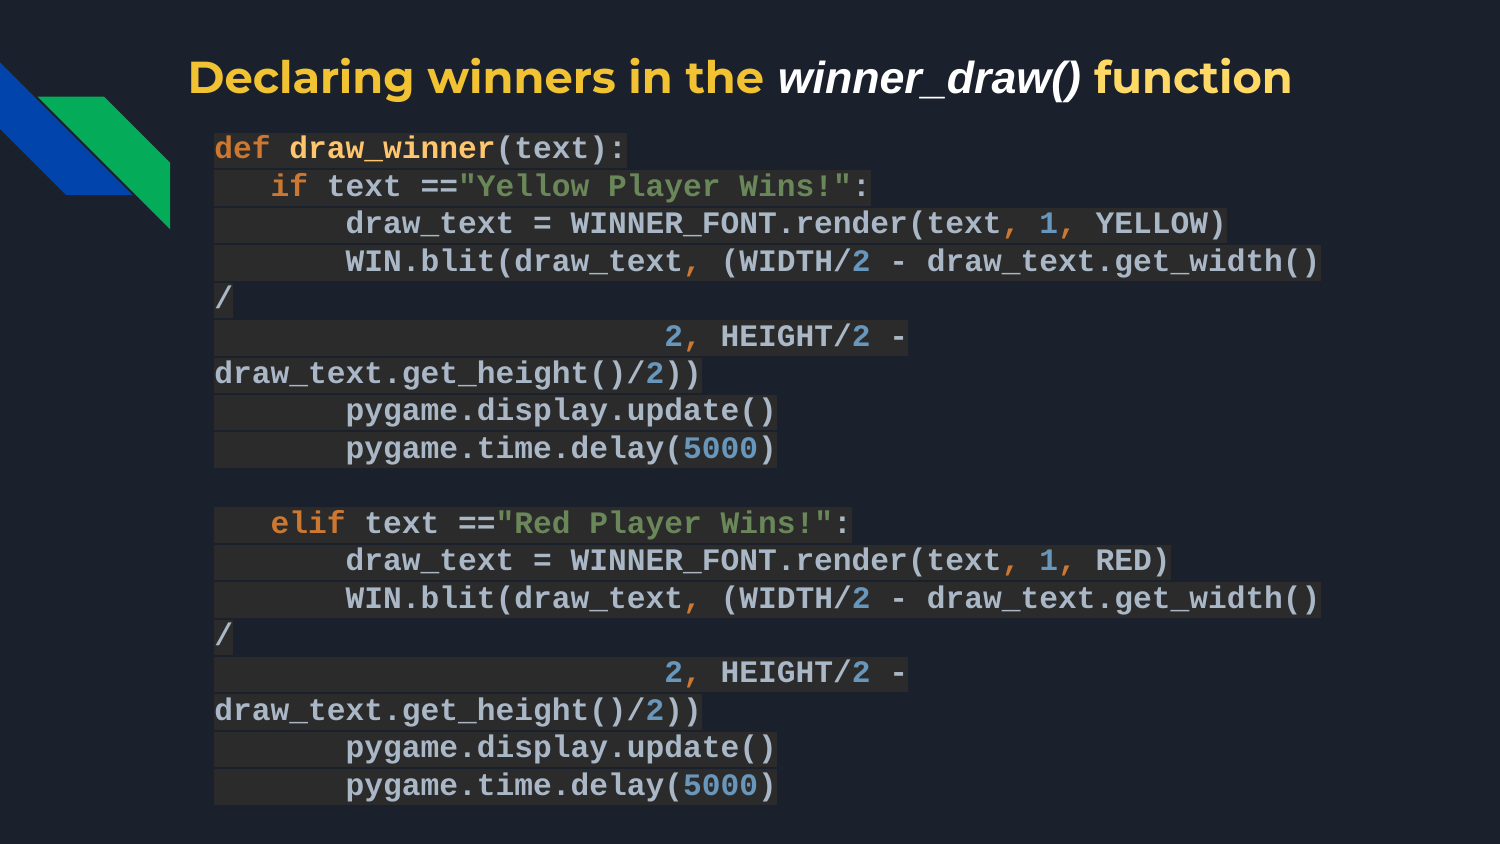

# Declaring winners in the winner_draw() function
def draw_winner(text):
   if text =="Yellow Player Wins!":
       draw_text = WINNER_FONT.render(text, 1, YELLOW)
       WIN.blit(draw_text, (WIDTH/2 - draw_text.get_width() /
                        2, HEIGHT/2 - draw_text.get_height()/2))
       pygame.display.update()
       pygame.time.delay(5000)

   elif text =="Red Player Wins!":
       draw_text = WINNER_FONT.render(text, 1, RED)
       WIN.blit(draw_text, (WIDTH/2 - draw_text.get_width() /
                        2, HEIGHT/2 - draw_text.get_height()/2))
       pygame.display.update()
       pygame.time.delay(5000)